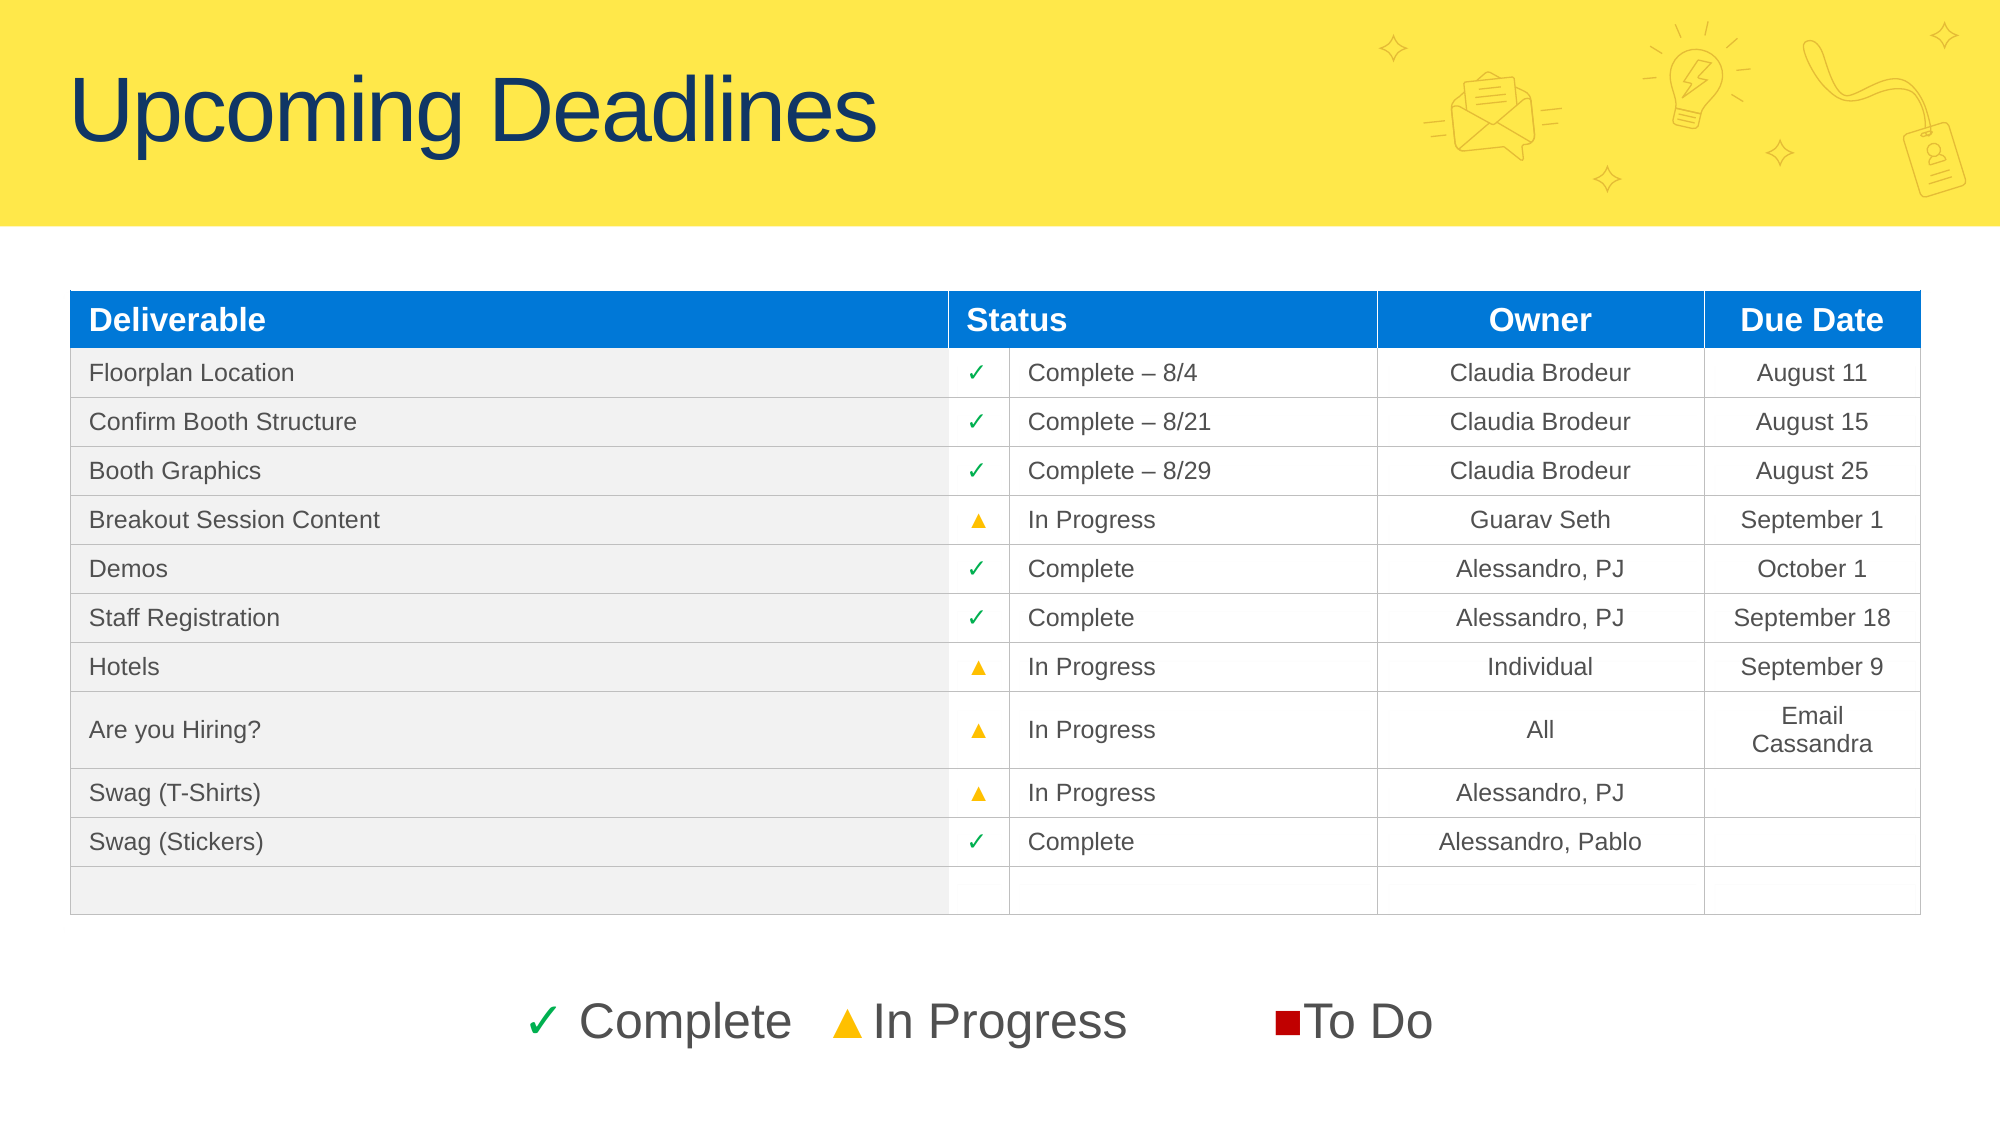

# Upcoming Deadlines
| Deliverable | Status |  | Owner | Due Date |
| --- | --- | --- | --- | --- |
| Floorplan Location | ✓ | Complete – 8/4 | Claudia Brodeur | August 11 |
| Confirm Booth Structure | ✓ | Complete – 8/21 | Claudia Brodeur | August 15 |
| Booth Graphics | ✓ | Complete – 8/29 | Claudia Brodeur | August 25 |
| Breakout Session Content | ▲ | In Progress | Guarav Seth | September 1 |
| Demos | ✓ | Complete | Alessandro, PJ | October 1 |
| Staff Registration | ✓ | Complete | Alessandro, PJ | September 18 |
| Hotels | ▲ | In Progress | Individual | September 9 |
| Are you Hiring? | ▲ | In Progress | All | Email Cassandra |
| Swag (T-Shirts) | ▲ | In Progress | Alessandro, PJ |  |
| Swag (Stickers) | ✓ | Complete | Alessandro, Pablo |  |
|  |  |  |  |  |
✓ Complete	▲In Progress	■To Do